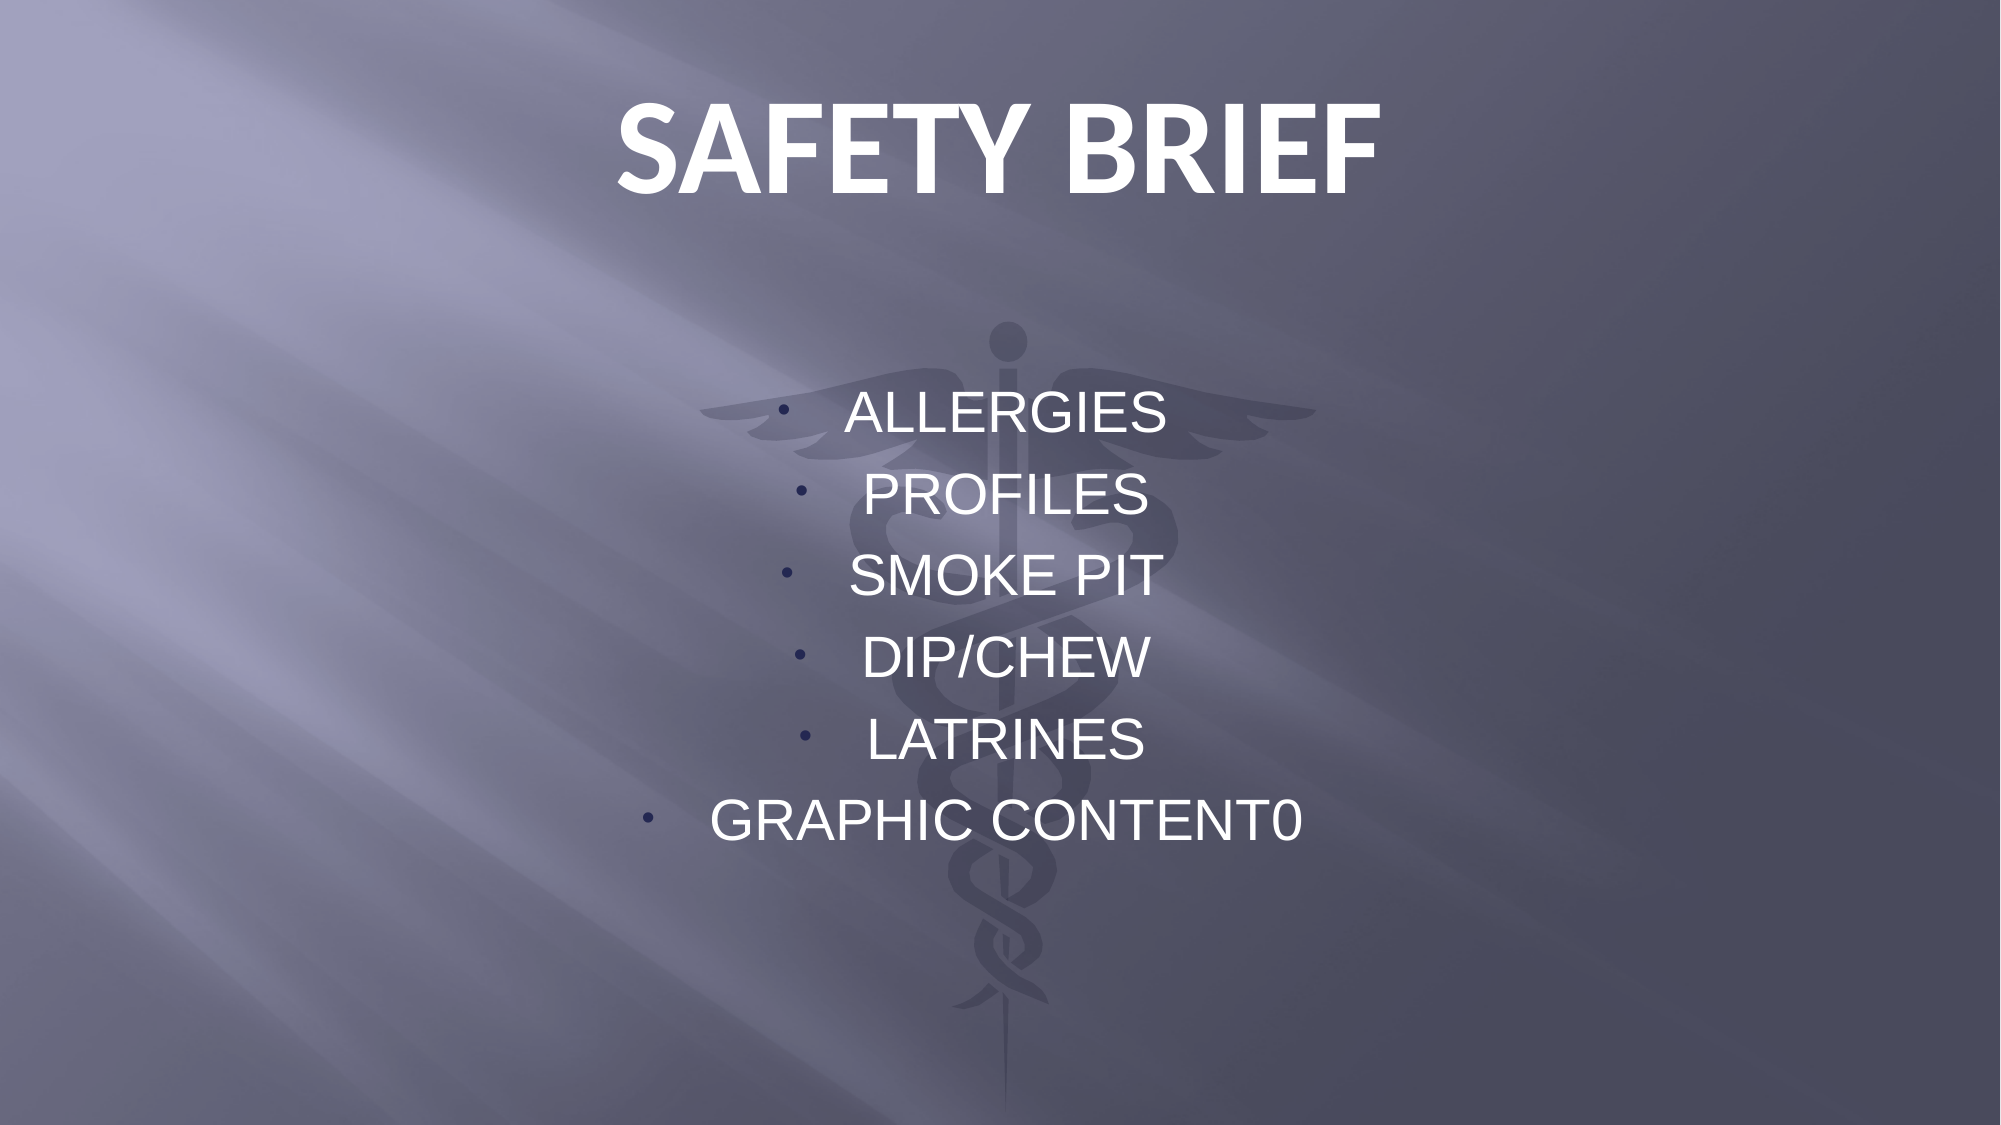

# SAFETY BRIEF
ALLERGIES
PROFILES
SMOKE PIT
DIP/CHEW
LATRINES
GRAPHIC CONTENT0